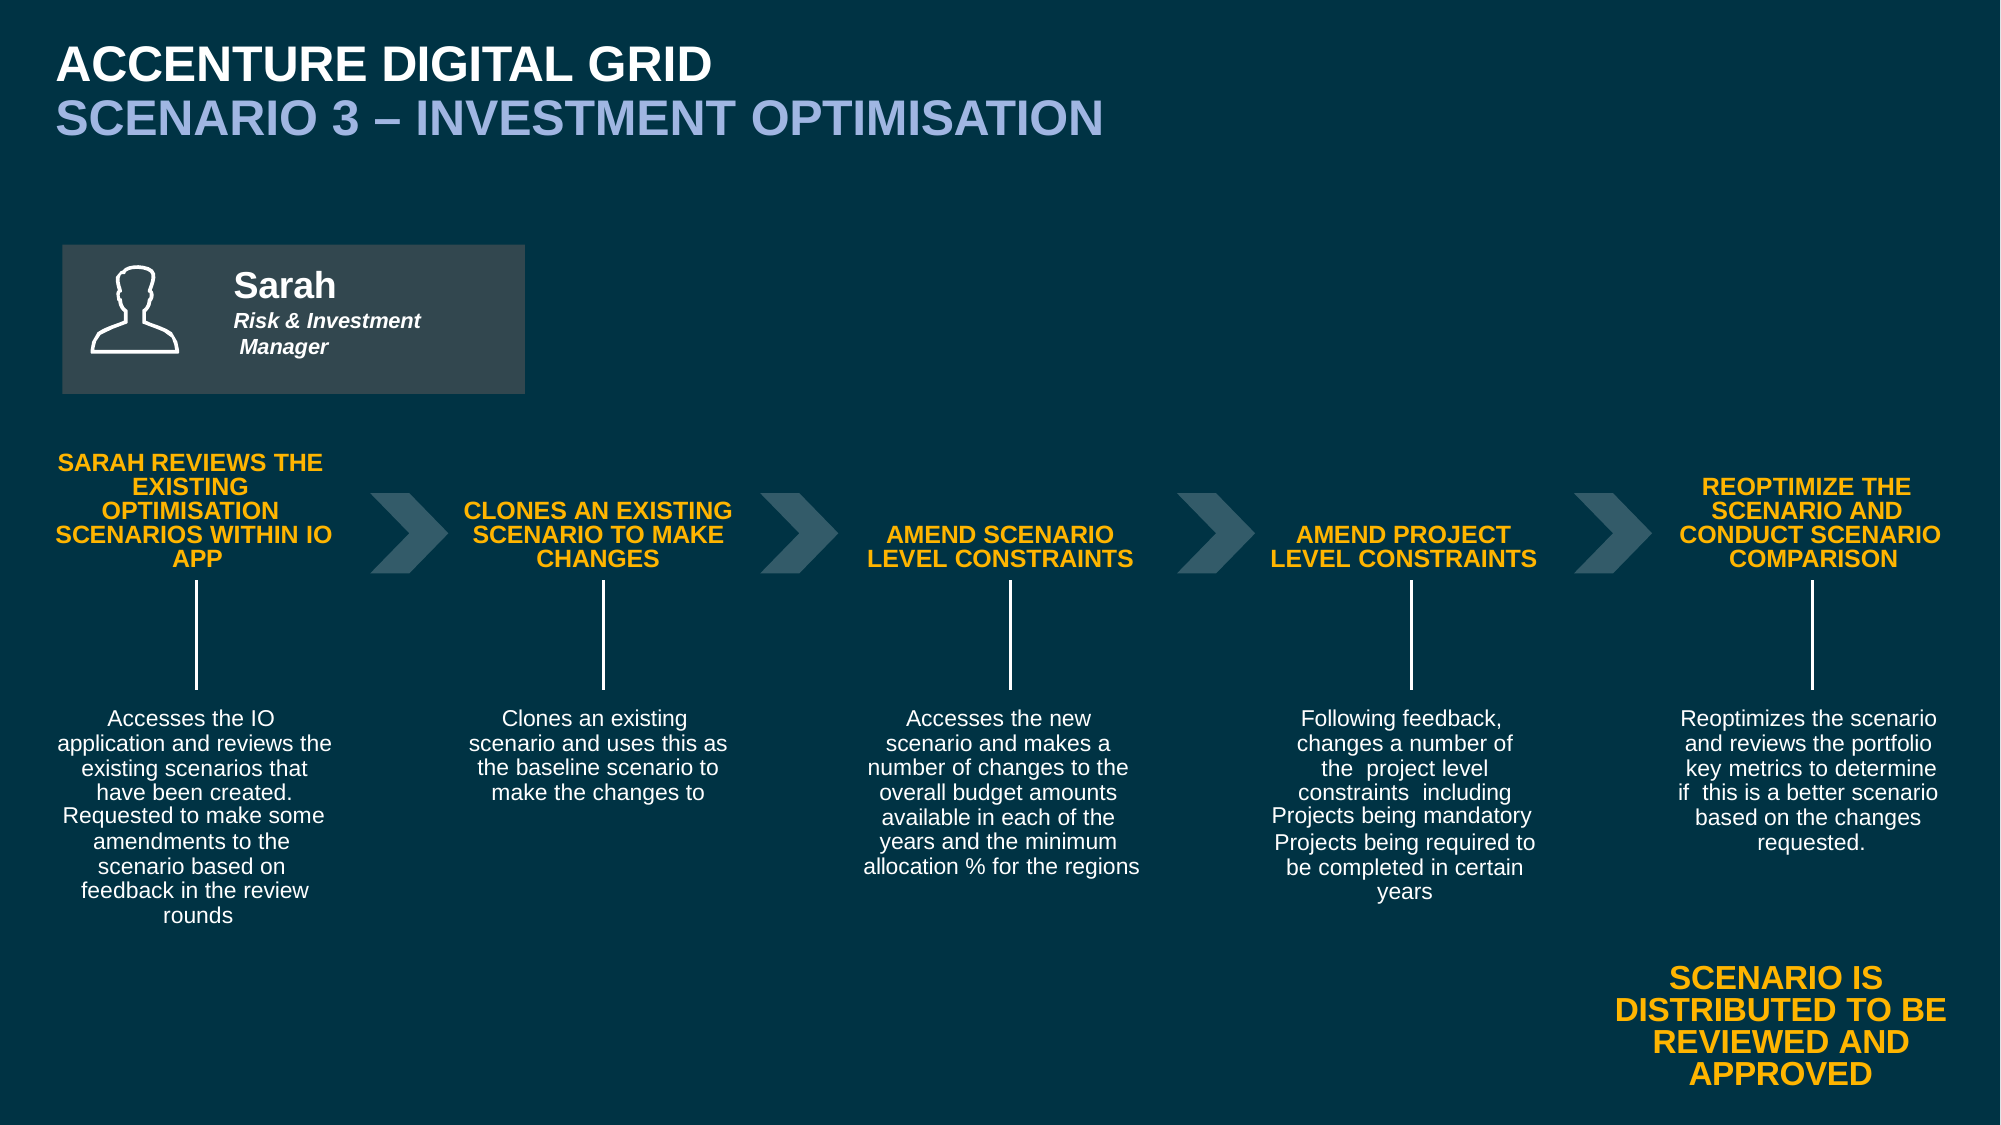

# ACCENTURE DIGITAL GRID
SCENARIO 3 – INVESTMENT OPTIMISATION

Sarah
Risk & Investment  Manager

SARAH REVIEWS THE  EXISTING  OPTIMISATION  SCENARIOS WITHIN IO  APP
REOPTIMIZE THE  SCENARIO AND  CONDUCT SCENARIO  COMPARISON
CLONES AN EXISTING  SCENARIO TO MAKE  CHANGES

AMEND SCENARIO  LEVEL CONSTRAINTS
AMEND PROJECT  LEVEL CONSTRAINTS

Accesses the IO  application and reviews the  existing scenarios that  have been created.
Requested to make some
amendments to the  scenario based on  feedback in the review  rounds
Following feedback,  changes a number of the  project level constraints  including
Projects being mandatory
Projects being required to  be completed in certain  years
Reoptimizes the scenario  and reviews the portfolio  key metrics to determine if  this is a better scenario  based on the changes  requested.
Clones an existing  scenario and uses this as  the baseline scenario to  make the changes to
Accesses the new  scenario and makes a  number of changes to the  overall budget amounts  available in each of the  years and the minimum  allocation % for the regions
SCENARIO IS  DISTRIBUTED TO BE  REVIEWED AND  APPROVED